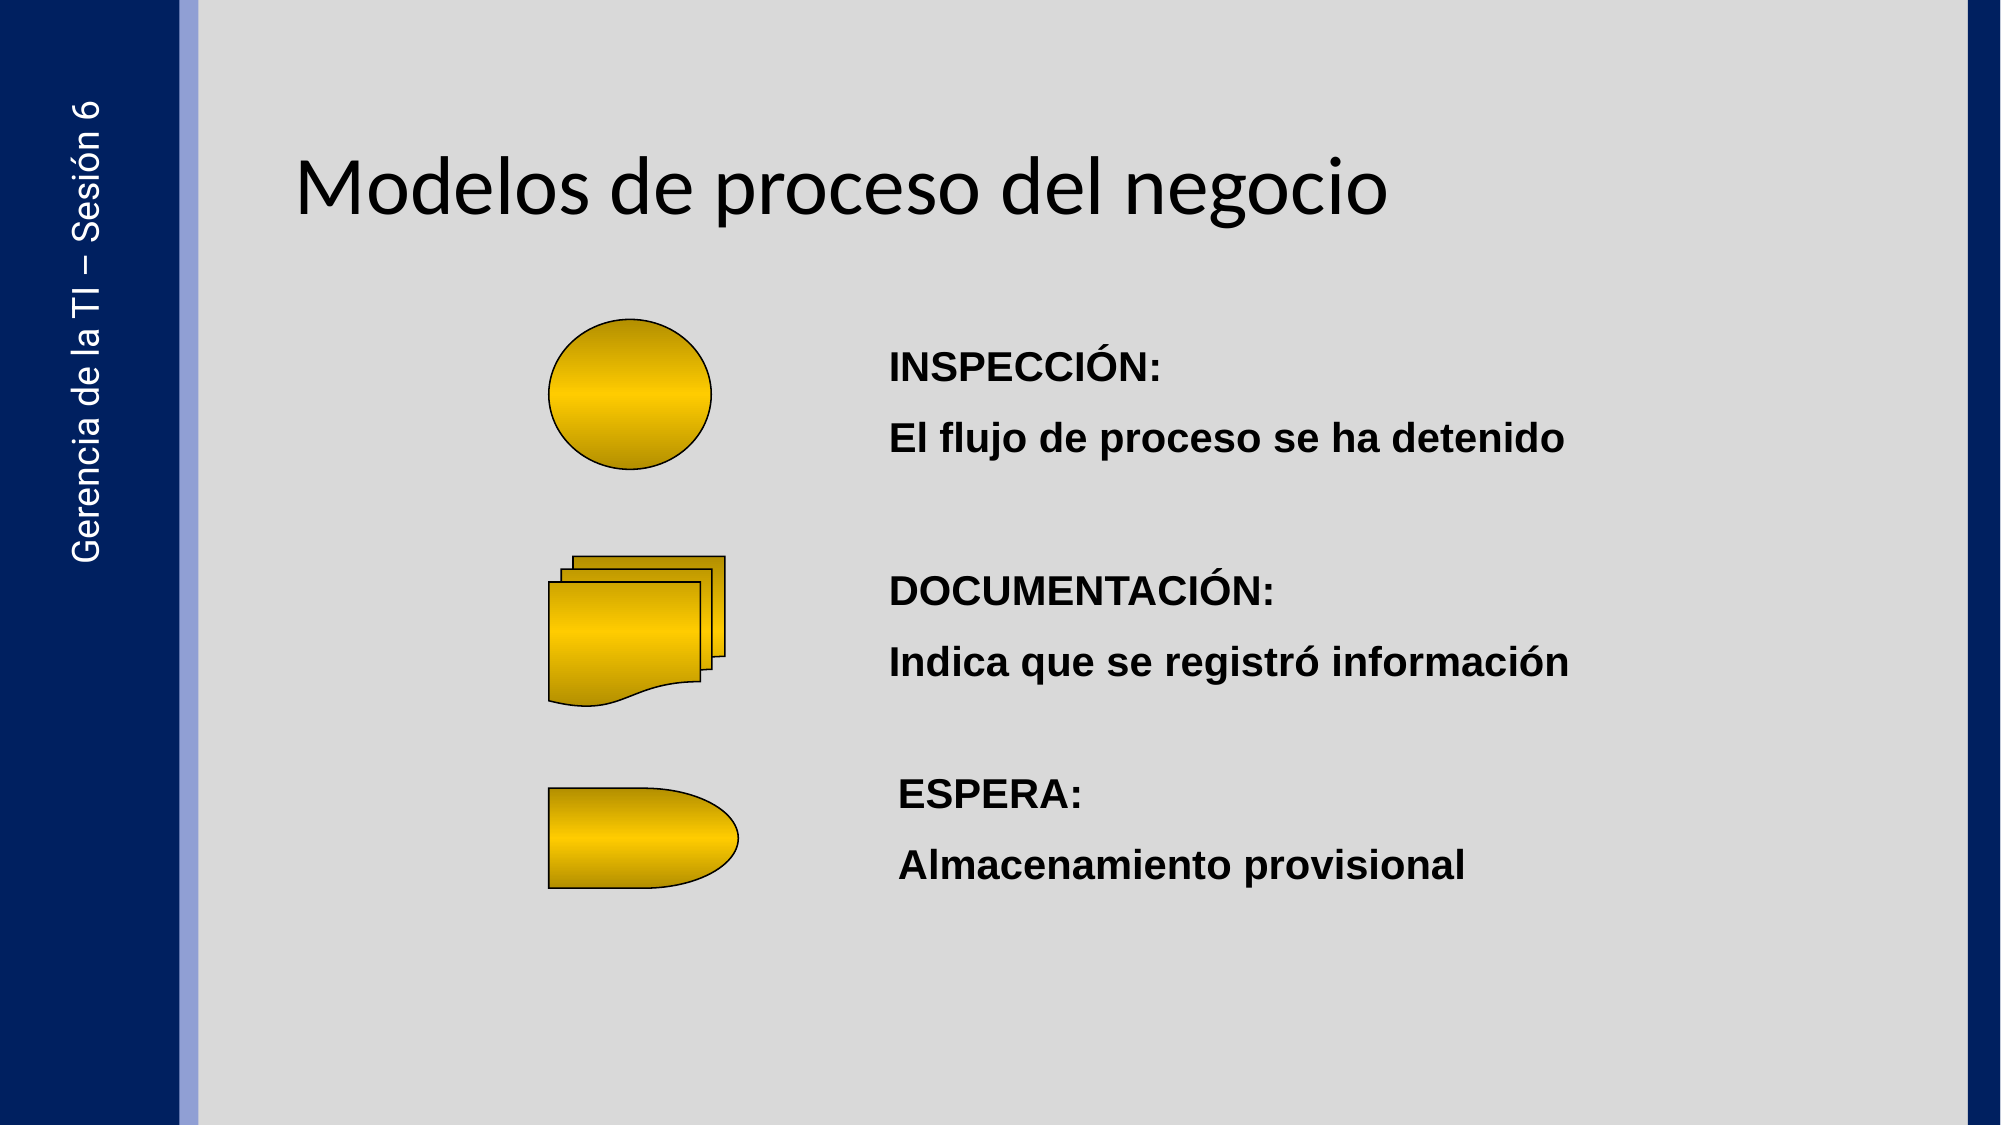

Modelos de proceso del negocio

INSPECCIÓN:
El flujo de proceso se ha detenido

DOCUMENTACIÓN:
Indica que se registró información
Gerencia de la TI – Sesión 6
ESPERA:
Almacenamiento provisional